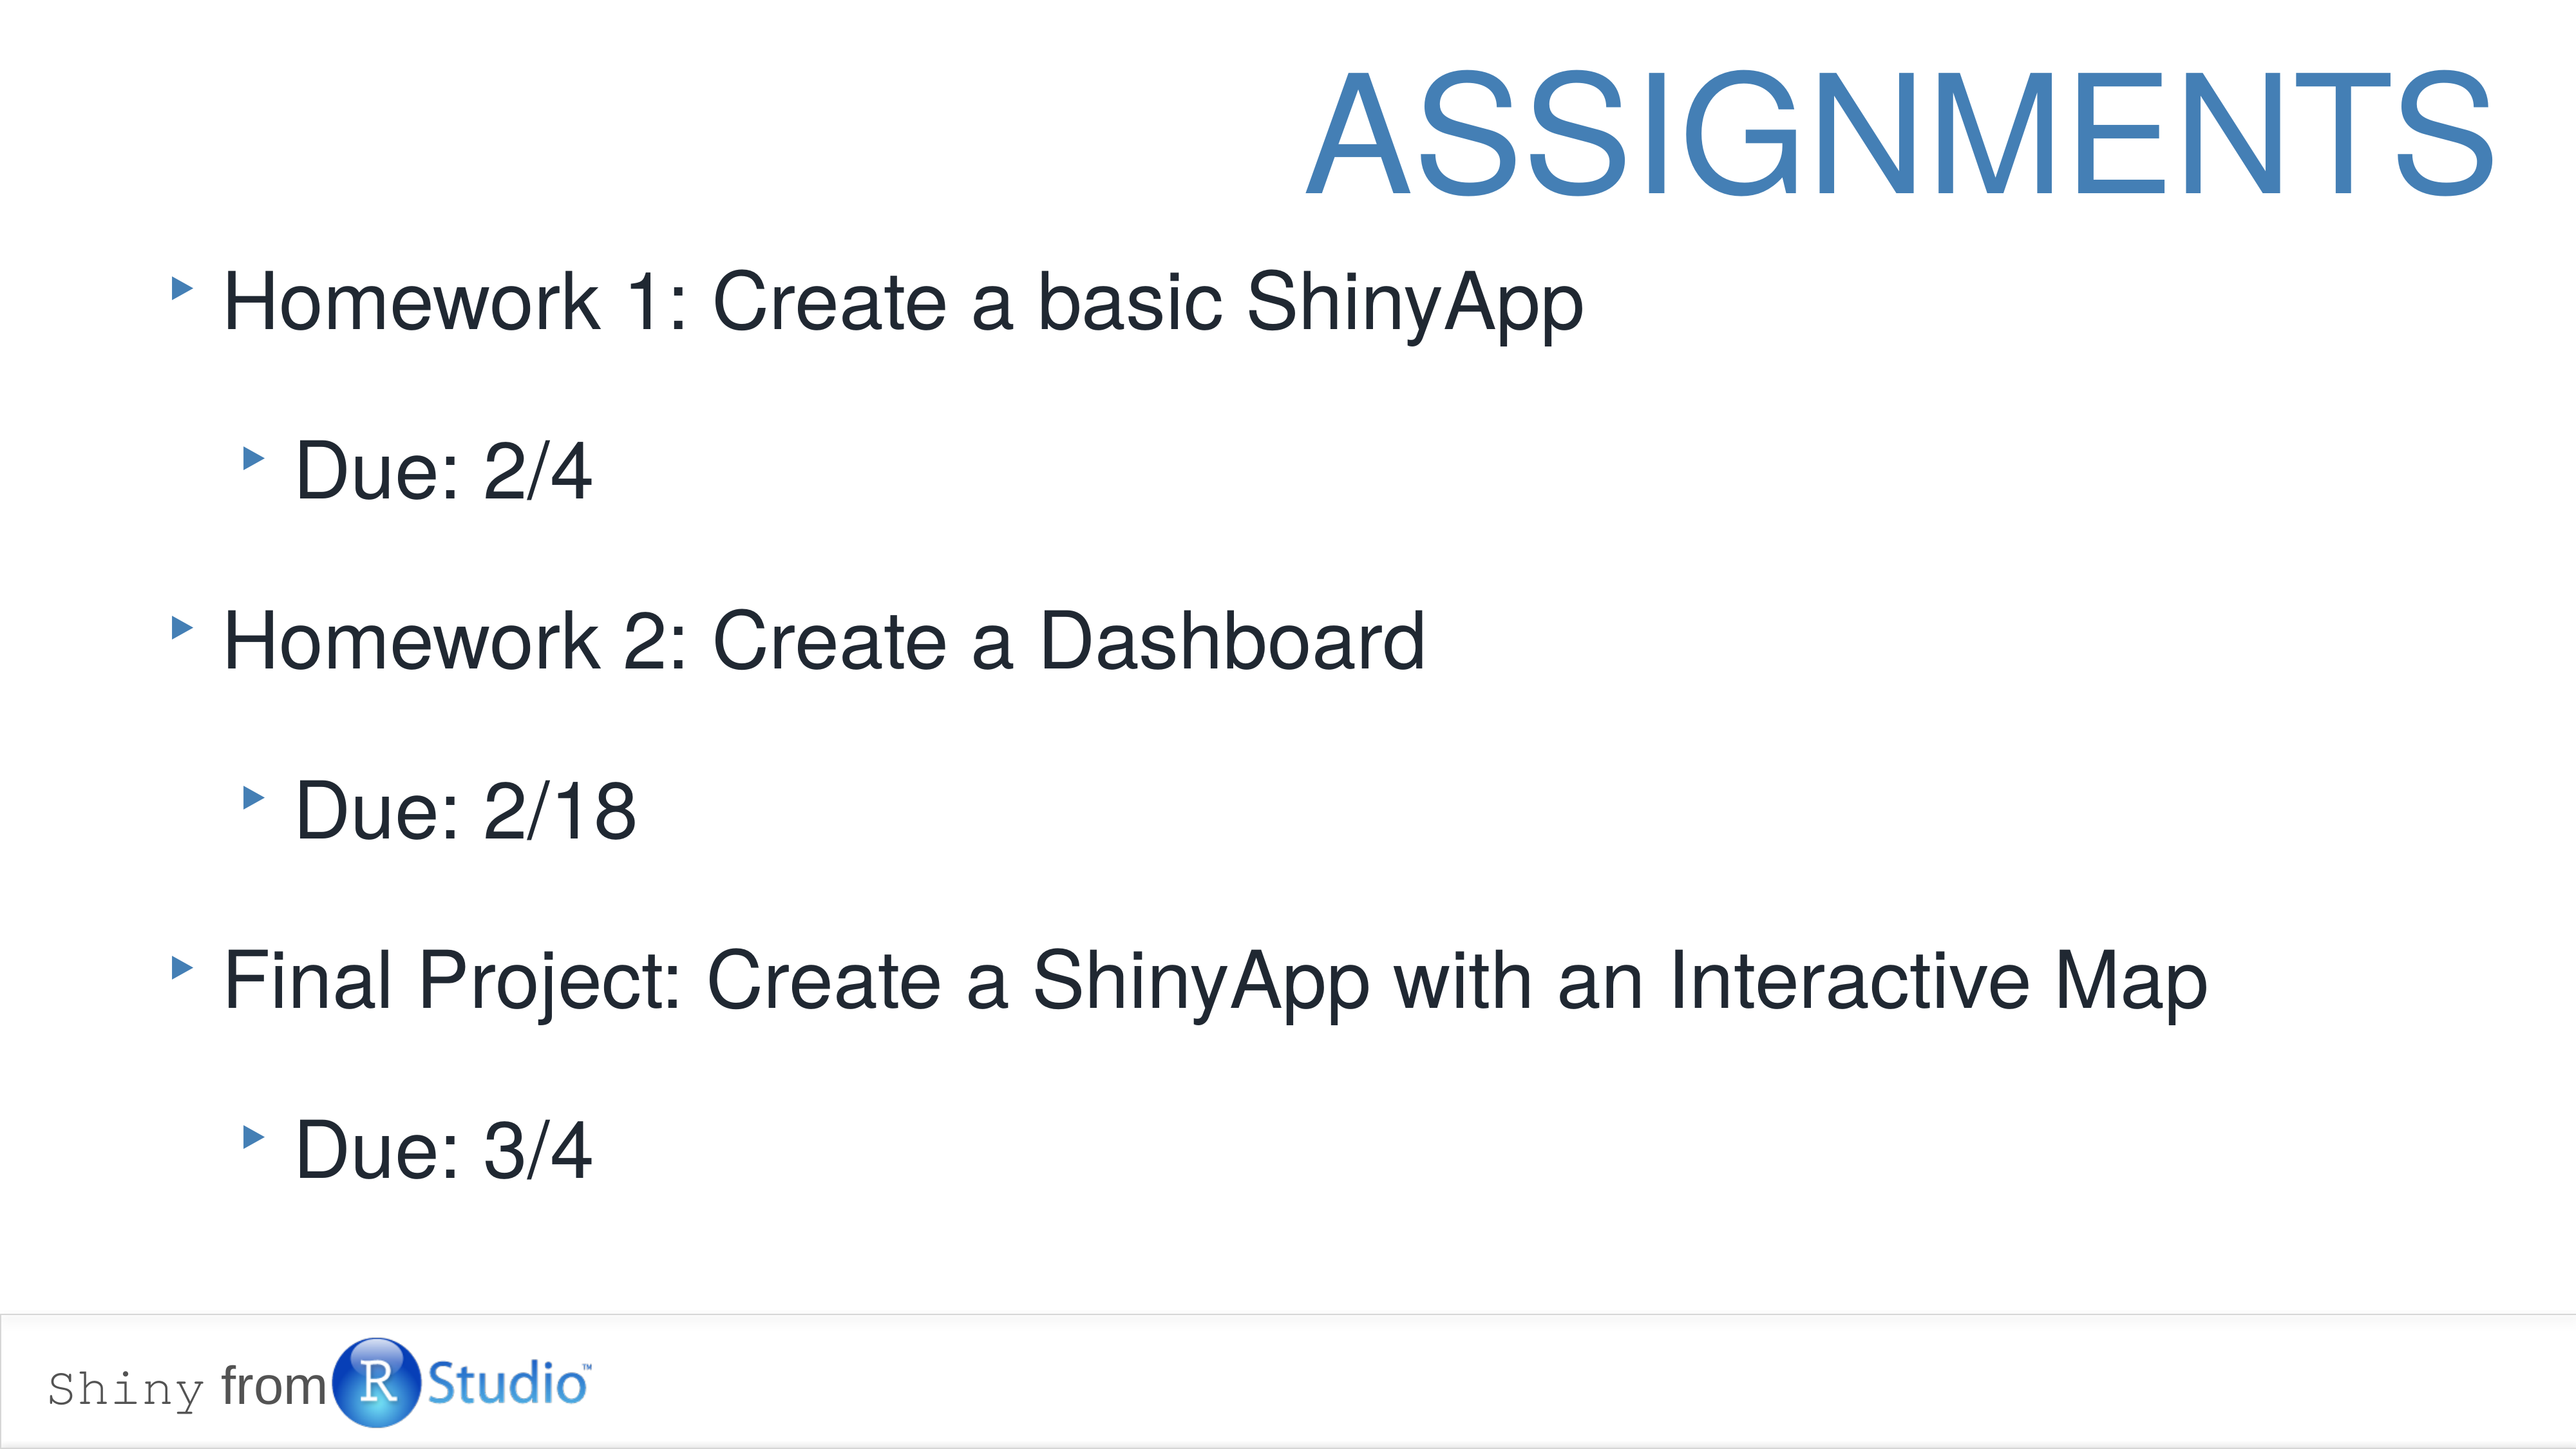

# Assignments
Homework 1: Create a basic ShinyApp
Due: 2/4
Homework 2: Create a Dashboard
Due: 2/18
Final Project: Create a ShinyApp with an Interactive Map
Due: 3/4